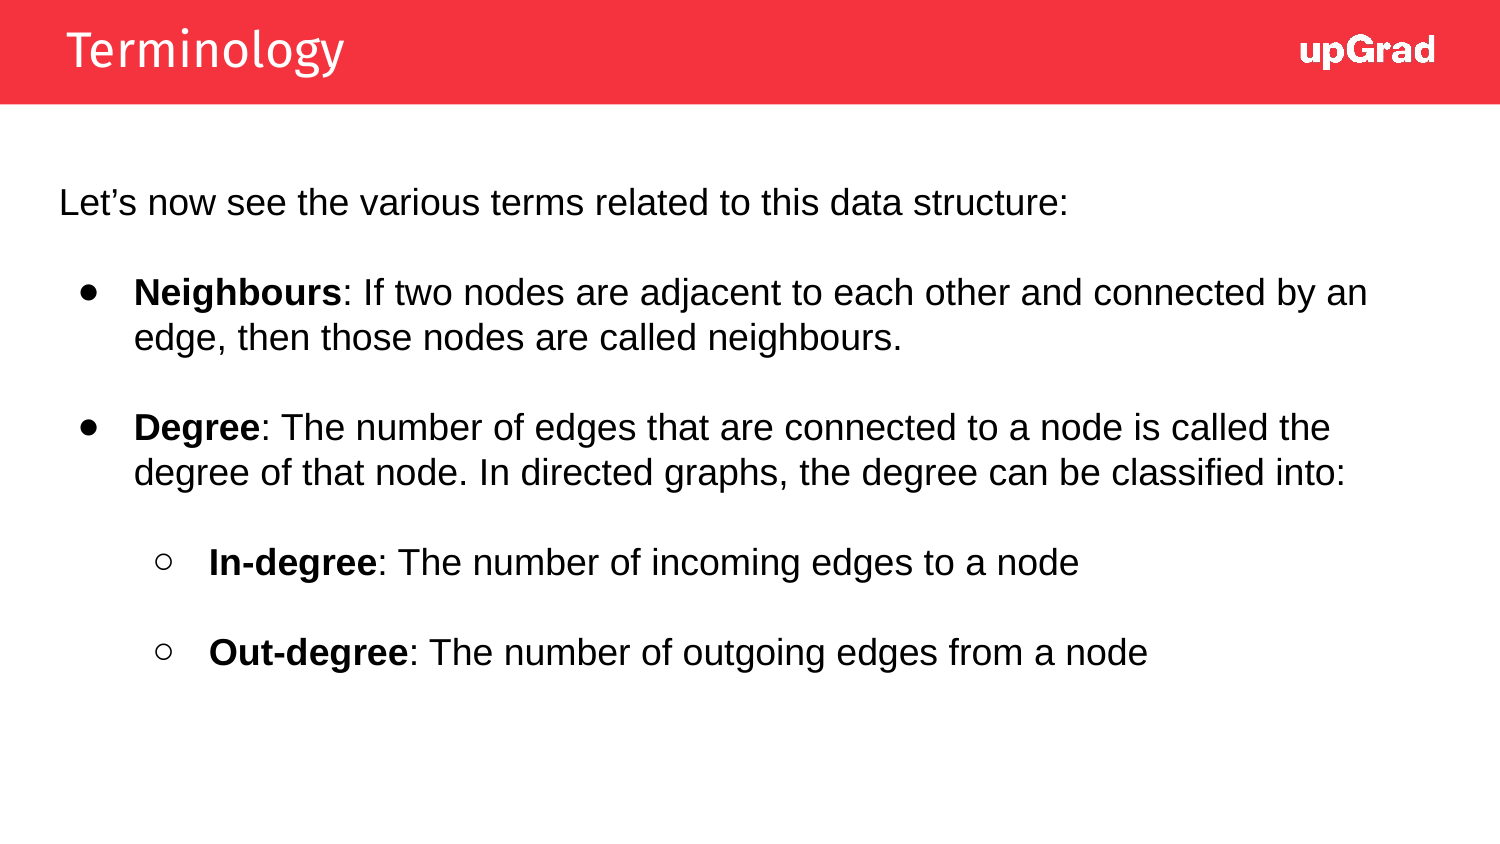

Terminology

Let’s now see the various terms related to this data structure:

Neighbours: If two nodes are adjacent to each other and connected by an edge, then those nodes are called neighbours.

Degree: The number of edges that are connected to a node is called the degree of that node. In directed graphs, the degree can be classified into:

In-degree: The number of incoming edges to a node

Out-degree: The number of outgoing edges from a node